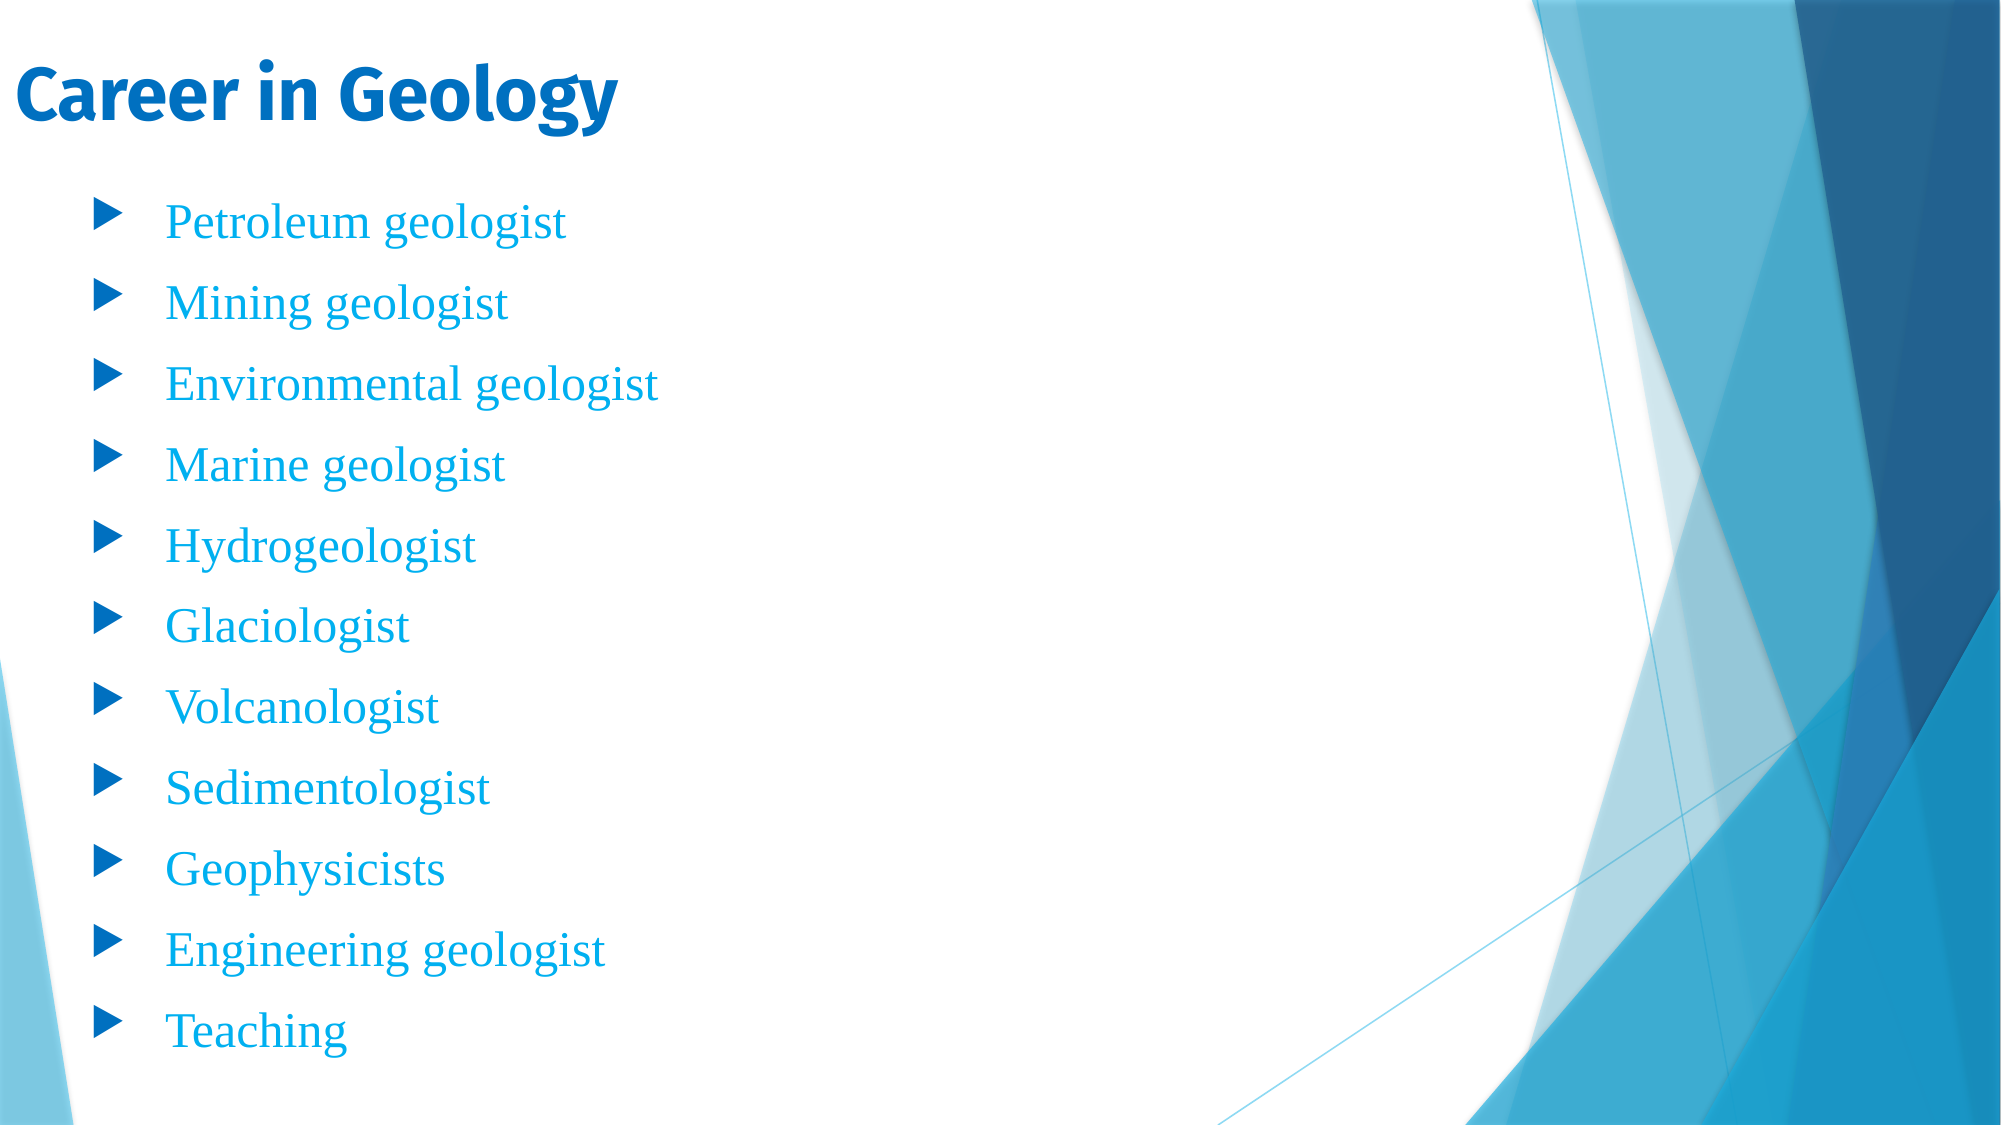

# Career in Geology
Petroleum geologist
Mining geologist
Environmental geologist
Marine geologist
Hydrogeologist
Glaciologist
Volcanologist
Sedimentologist
Geophysicists
Engineering geologist
Teaching